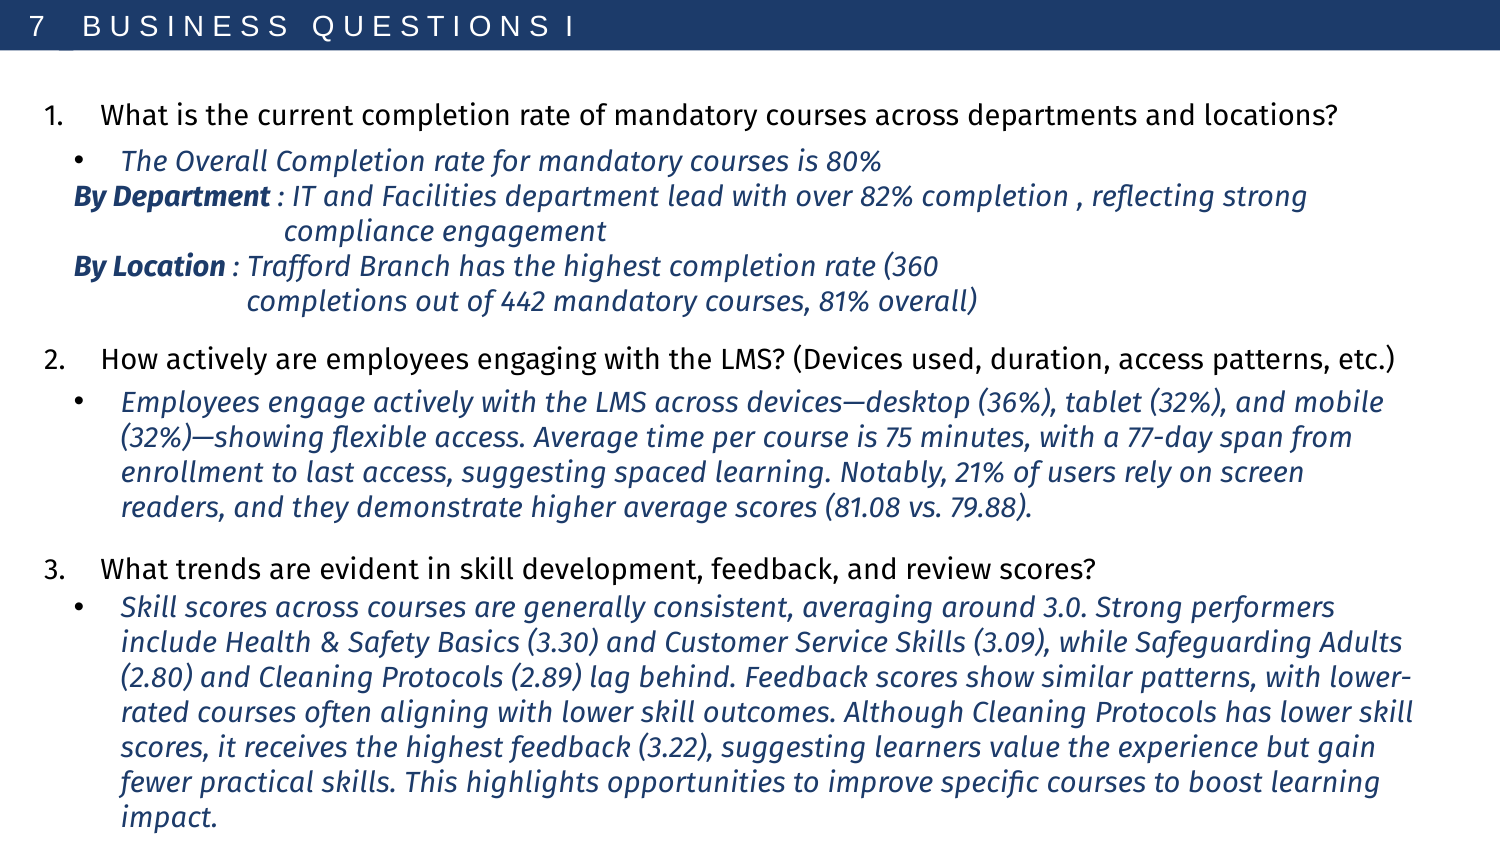

7
 B U S I N E S S   Q U E S T I O N S  I
What is the current completion rate of mandatory courses across departments and locations?

How actively are employees engaging with the LMS? (Devices used, duration, access patterns, etc.)

What trends are evident in skill development, feedback, and review scores?

The Overall Completion rate for mandatory courses is 80%
By Department : IT and Facilities department lead with over 82% completion , reflecting strong               	        compliance engagement
By Location : Trafford Branch has the highest completion rate (360 				   completions out of 442 mandatory courses, 81% overall)

Employees engage actively with the LMS across devices—desktop (36%), tablet (32%), and mobile (32%)—showing flexible access. Average time per course is 75 minutes, with a 77-day span from enrollment to last access, suggesting spaced learning. Notably, 21% of users rely on screen readers, and they demonstrate higher average scores (81.08 vs. 79.88).
Skill scores across courses are generally consistent, averaging around 3.0. Strong performers include Health & Safety Basics (3.30) and Customer Service Skills (3.09), while Safeguarding Adults (2.80) and Cleaning Protocols (2.89) lag behind. Feedback scores show similar patterns, with lower-rated courses often aligning with lower skill outcomes. Although Cleaning Protocols has lower skill scores, it receives the highest feedback (3.22), suggesting learners value the experience but gain fewer practical skills. This highlights opportunities to improve specific courses to boost learning impact.